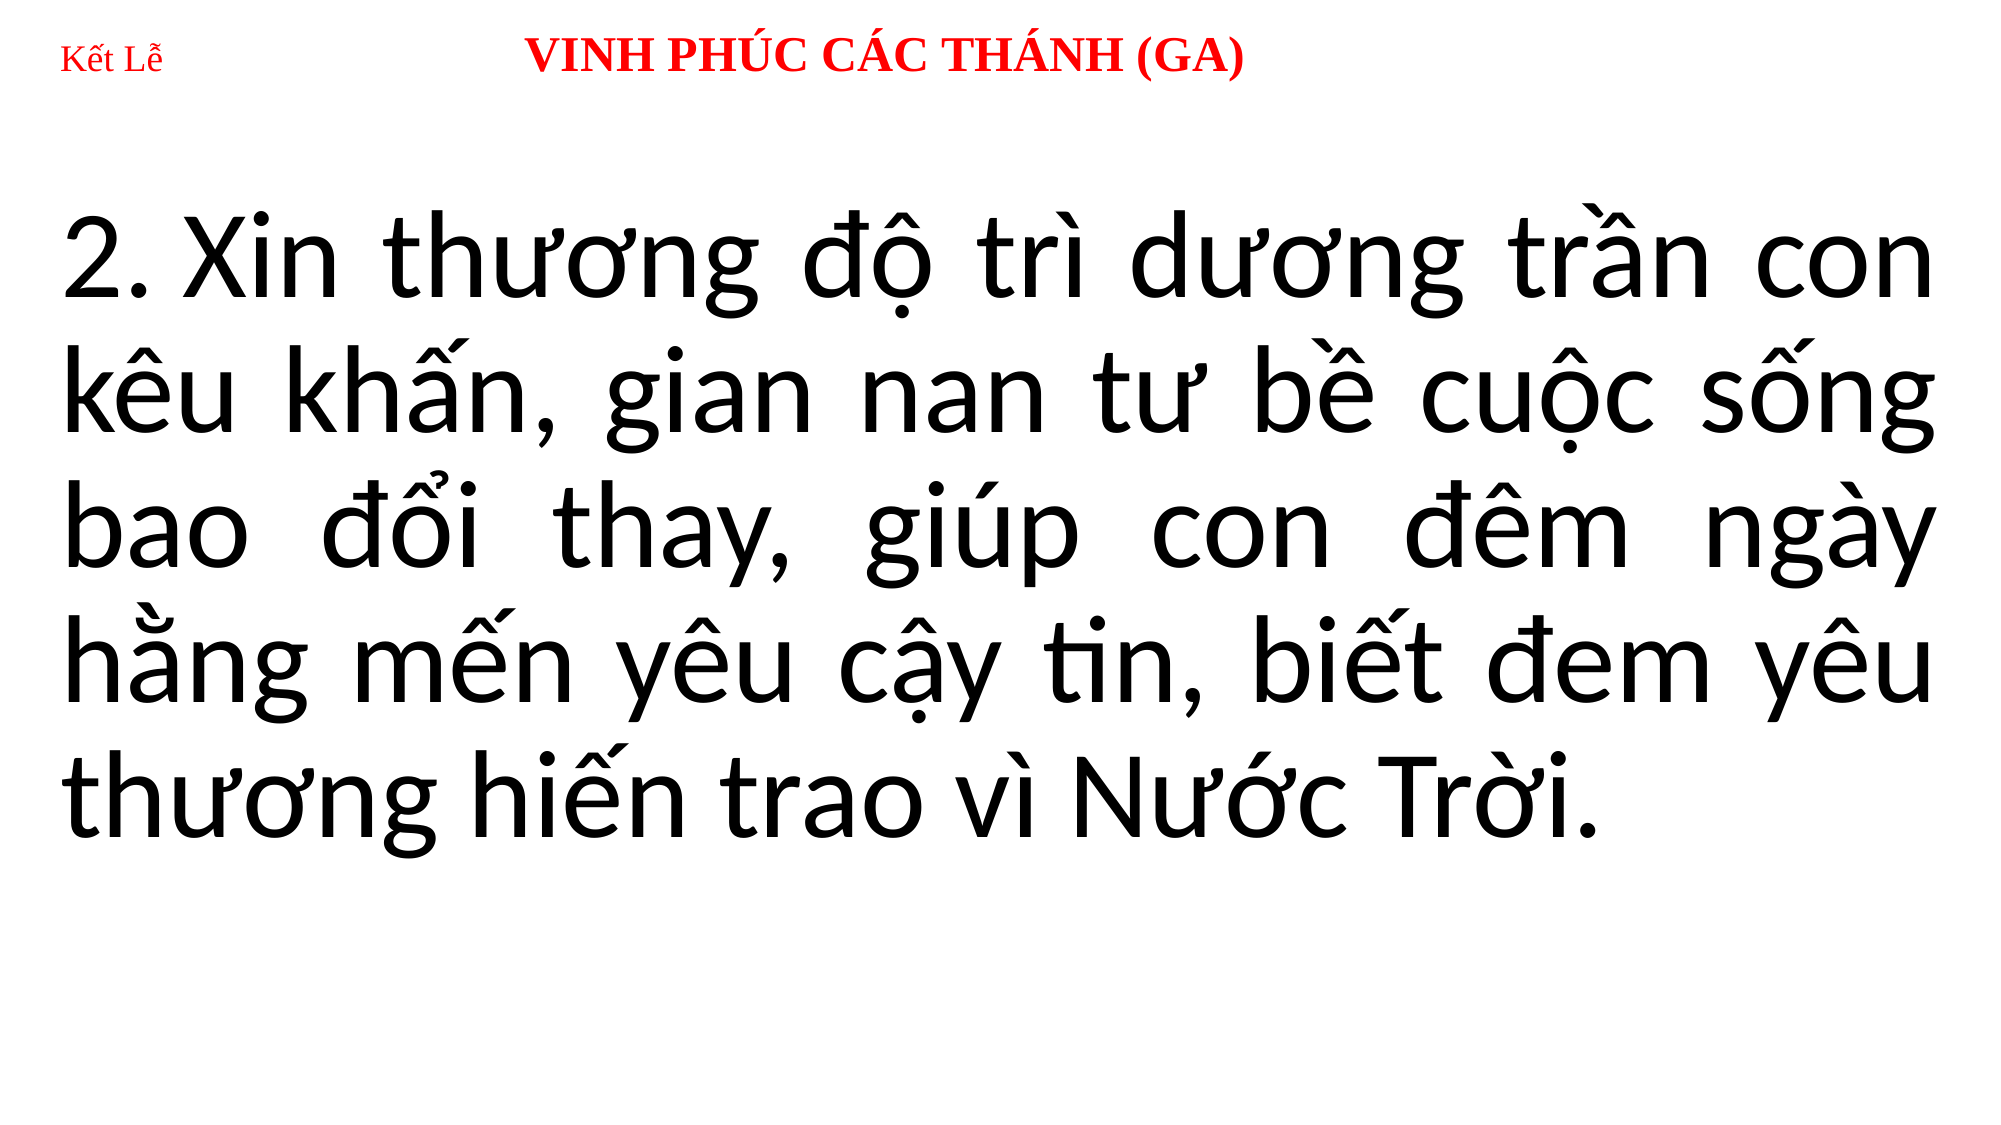

# Kết Lễ                                      VINH PHÚC CÁC THÁNH (GA)
2. Xin thương độ trì dương trần con kêu khấn, gian nan tư bề cuộc sống bao đổi thay, giúp con đêm ngày hằng mến yêu cậy tin, biết đem yêu thương hiến trao vì Nước Trời.